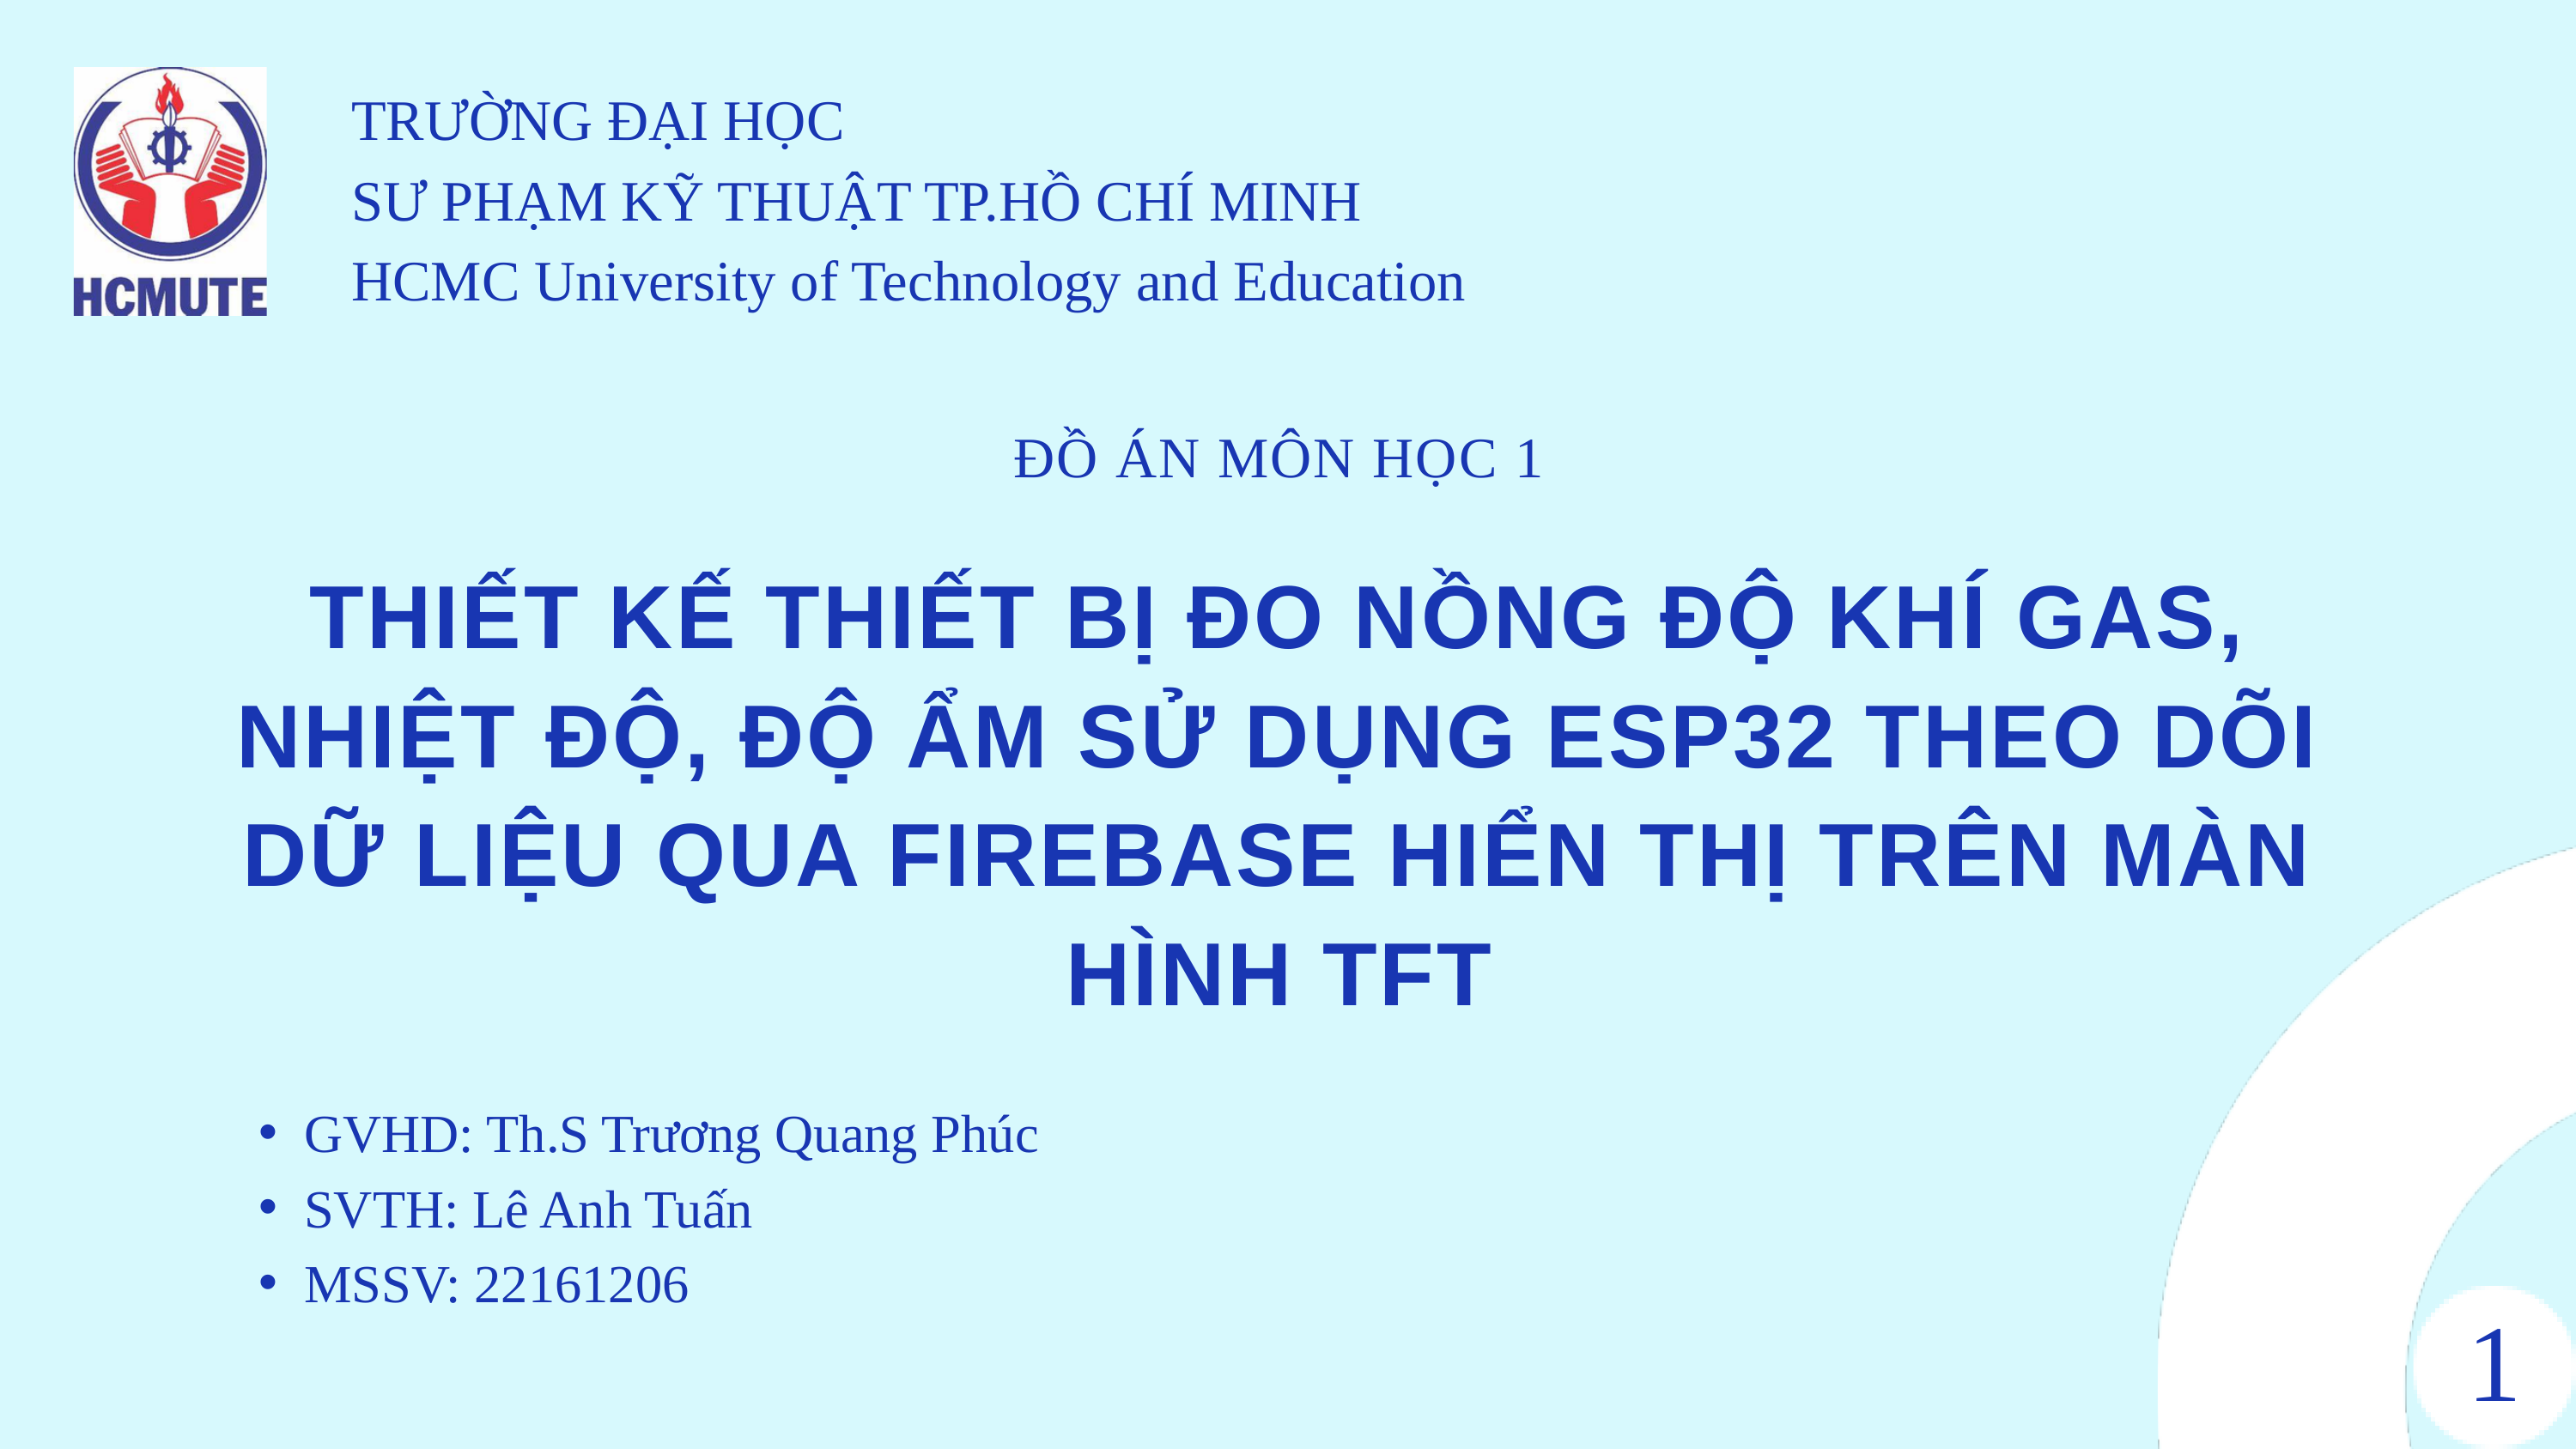

TRƯỜNG ĐẠI HỌC
SƯ PHẠM KỸ THUẬT TP.HỒ CHÍ MINH
HCMC University of Technology and Education

ĐỒ ÁN MÔN HỌC 1
THIẾT KẾ THIẾT BỊ ĐO NỒNG ĐỘ KHÍ GAS, NHIỆT ĐỘ, ĐỘ ẨM SỬ DỤNG ESP32 THEO DÕI DỮ LIỆU QUA FIREBASE HIỂN THỊ TRÊN MÀN HÌNH TFT
GVHD: Th.S Trương Quang Phúc
SVTH: Lê Anh Tuấn
MSSV: 22161206

1